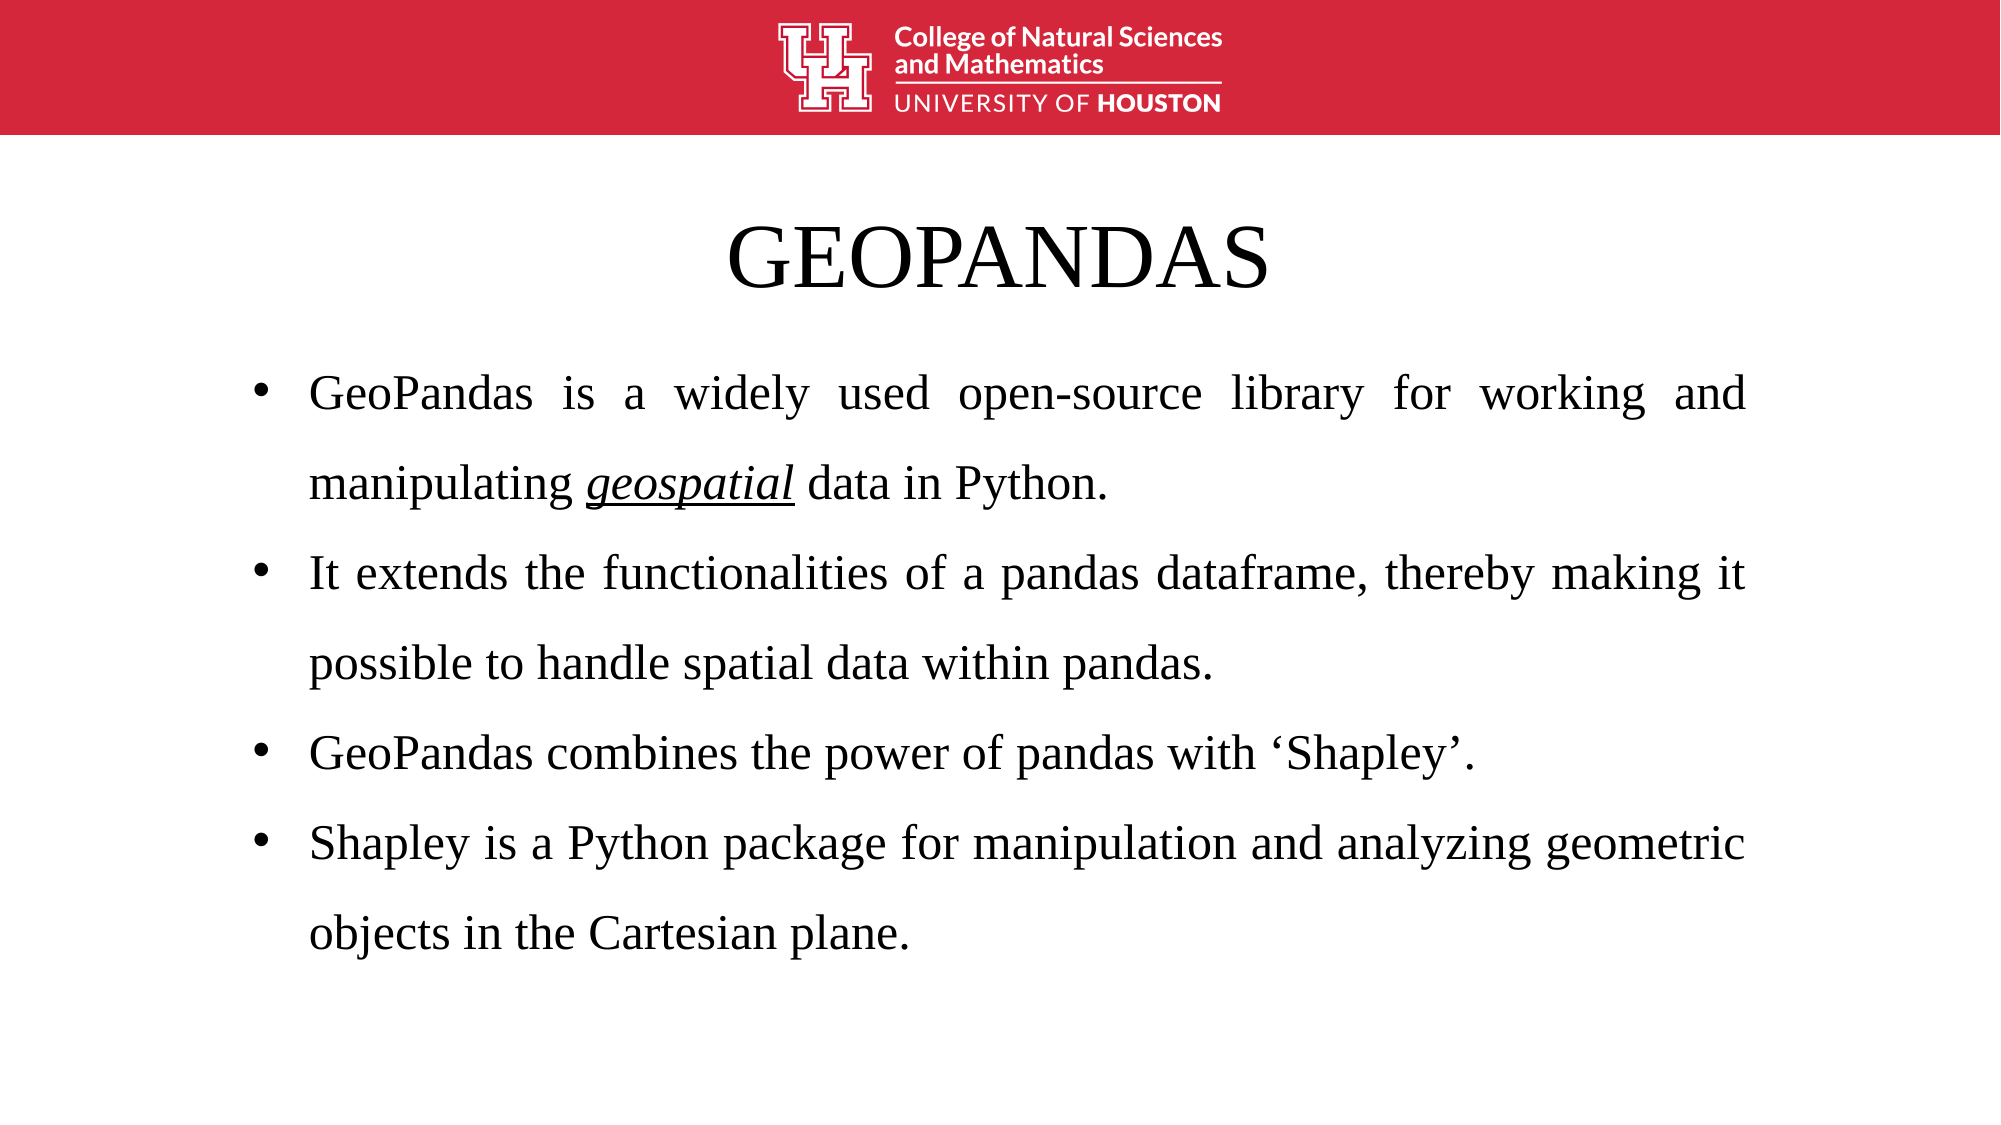

# GEOPANDAS
GeoPandas is a widely used open-source library for working and manipulating geospatial data in Python.
It extends the functionalities of a pandas dataframe, thereby making it possible to handle spatial data within pandas.
GeoPandas combines the power of pandas with ‘Shapley’.
Shapley is a Python package for manipulation and analyzing geometric objects in the Cartesian plane.
6